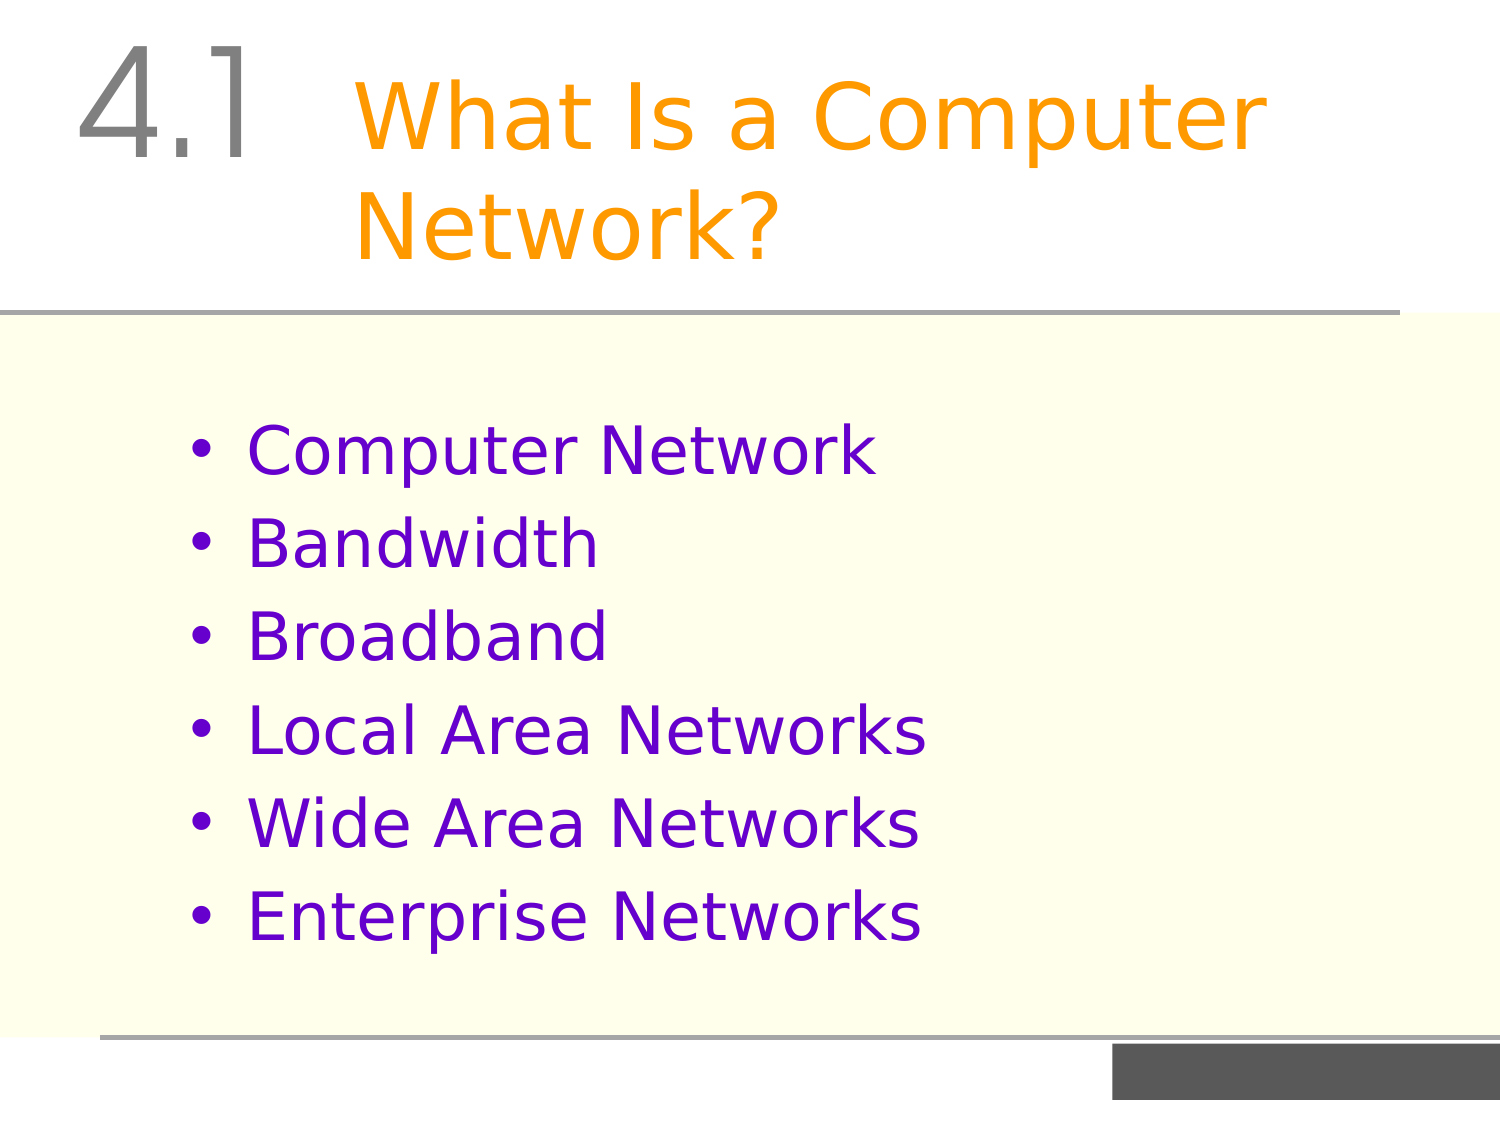

4.1
What Is a Computer Network?
Computer Network
Bandwidth
Broadband
Local Area Networks
Wide Area Networks
Enterprise Networks